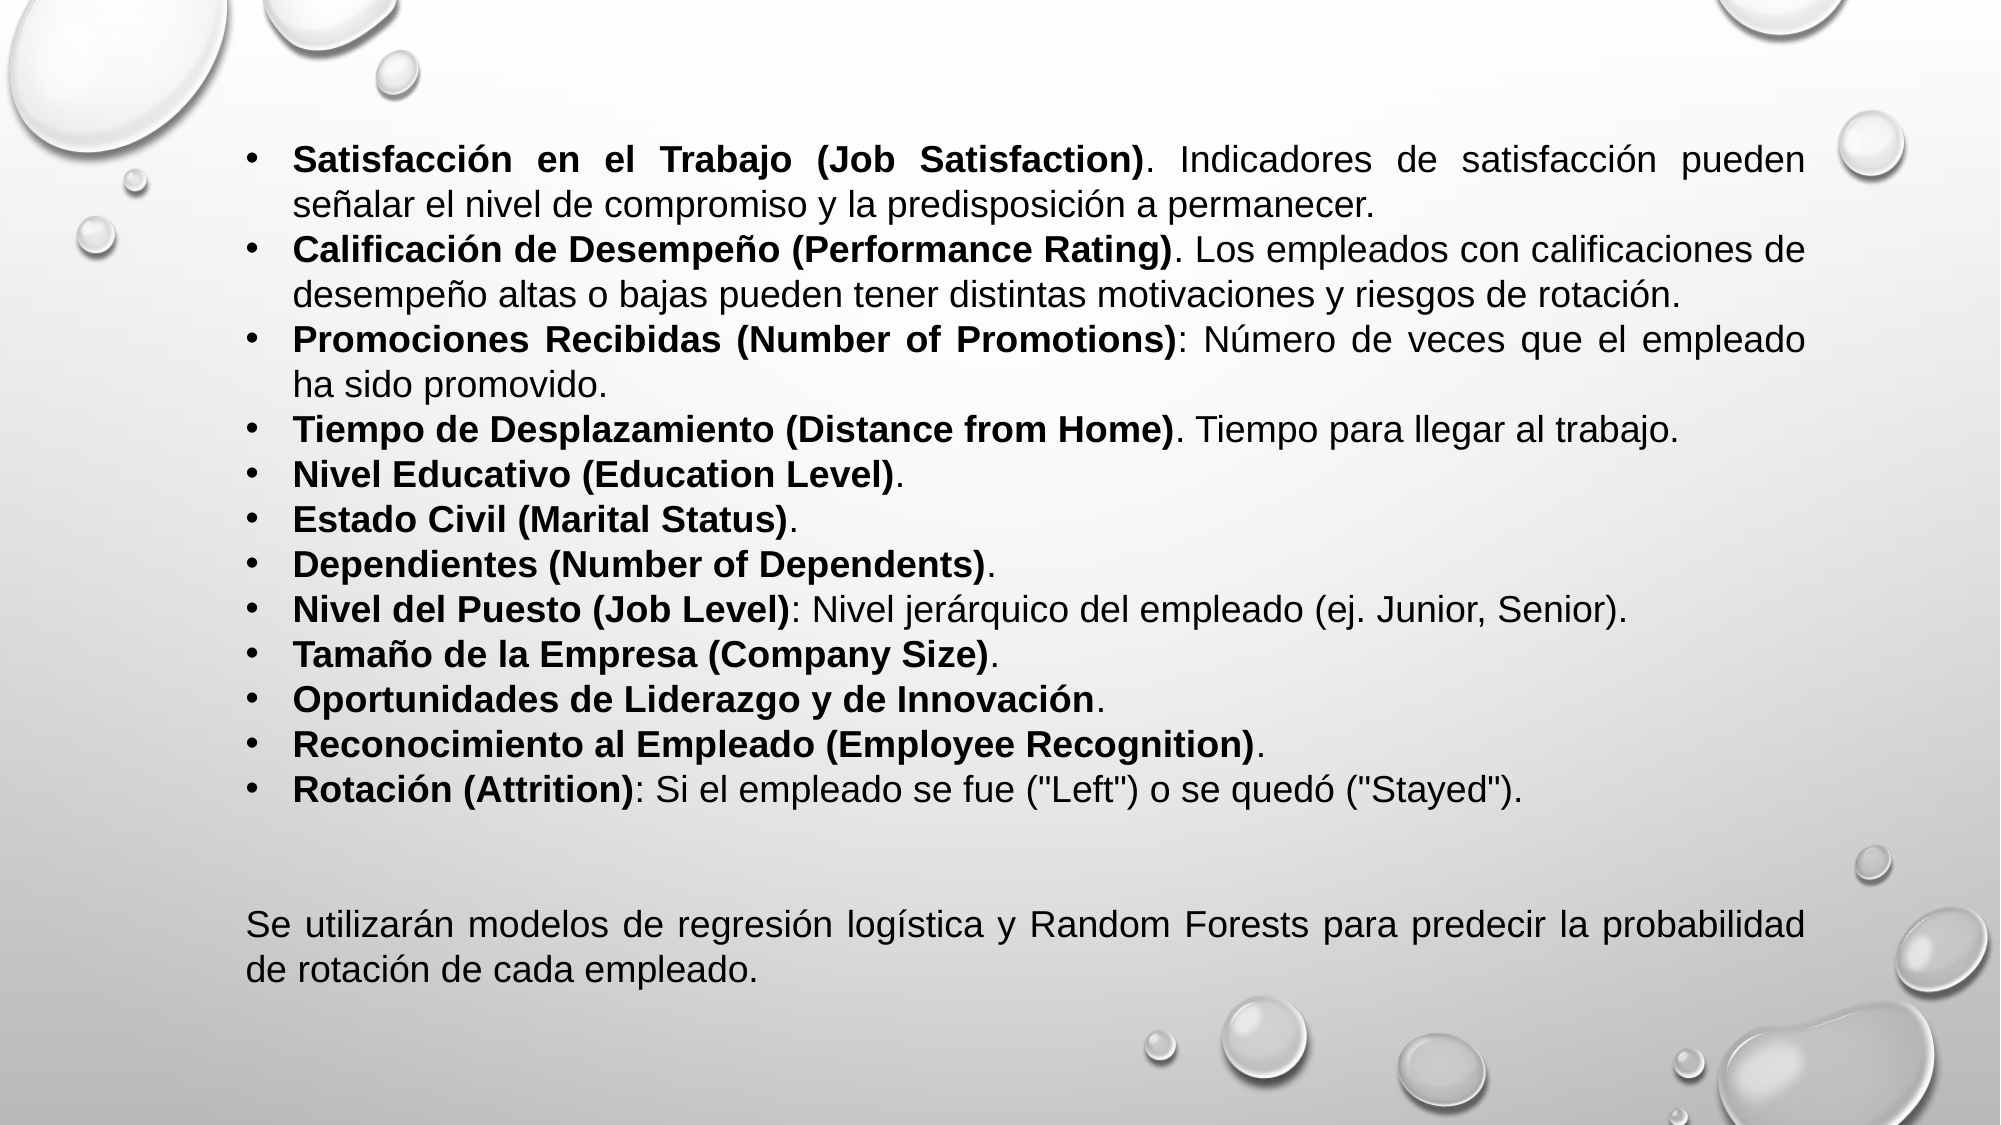

Satisfacción en el Trabajo (Job Satisfaction). Indicadores de satisfacción pueden señalar el nivel de compromiso y la predisposición a permanecer.
Calificación de Desempeño (Performance Rating). Los empleados con calificaciones de desempeño altas o bajas pueden tener distintas motivaciones y riesgos de rotación.
Promociones Recibidas (Number of Promotions): Número de veces que el empleado ha sido promovido.
Tiempo de Desplazamiento (Distance from Home). Tiempo para llegar al trabajo.
Nivel Educativo (Education Level).
Estado Civil (Marital Status).
Dependientes (Number of Dependents).
Nivel del Puesto (Job Level): Nivel jerárquico del empleado (ej. Junior, Senior).
Tamaño de la Empresa (Company Size).
Oportunidades de Liderazgo y de Innovación.
Reconocimiento al Empleado (Employee Recognition).
Rotación (Attrition): Si el empleado se fue ("Left") o se quedó ("Stayed").

Se utilizarán modelos de regresión logística y Random Forests para predecir la probabilidad de rotación de cada empleado.